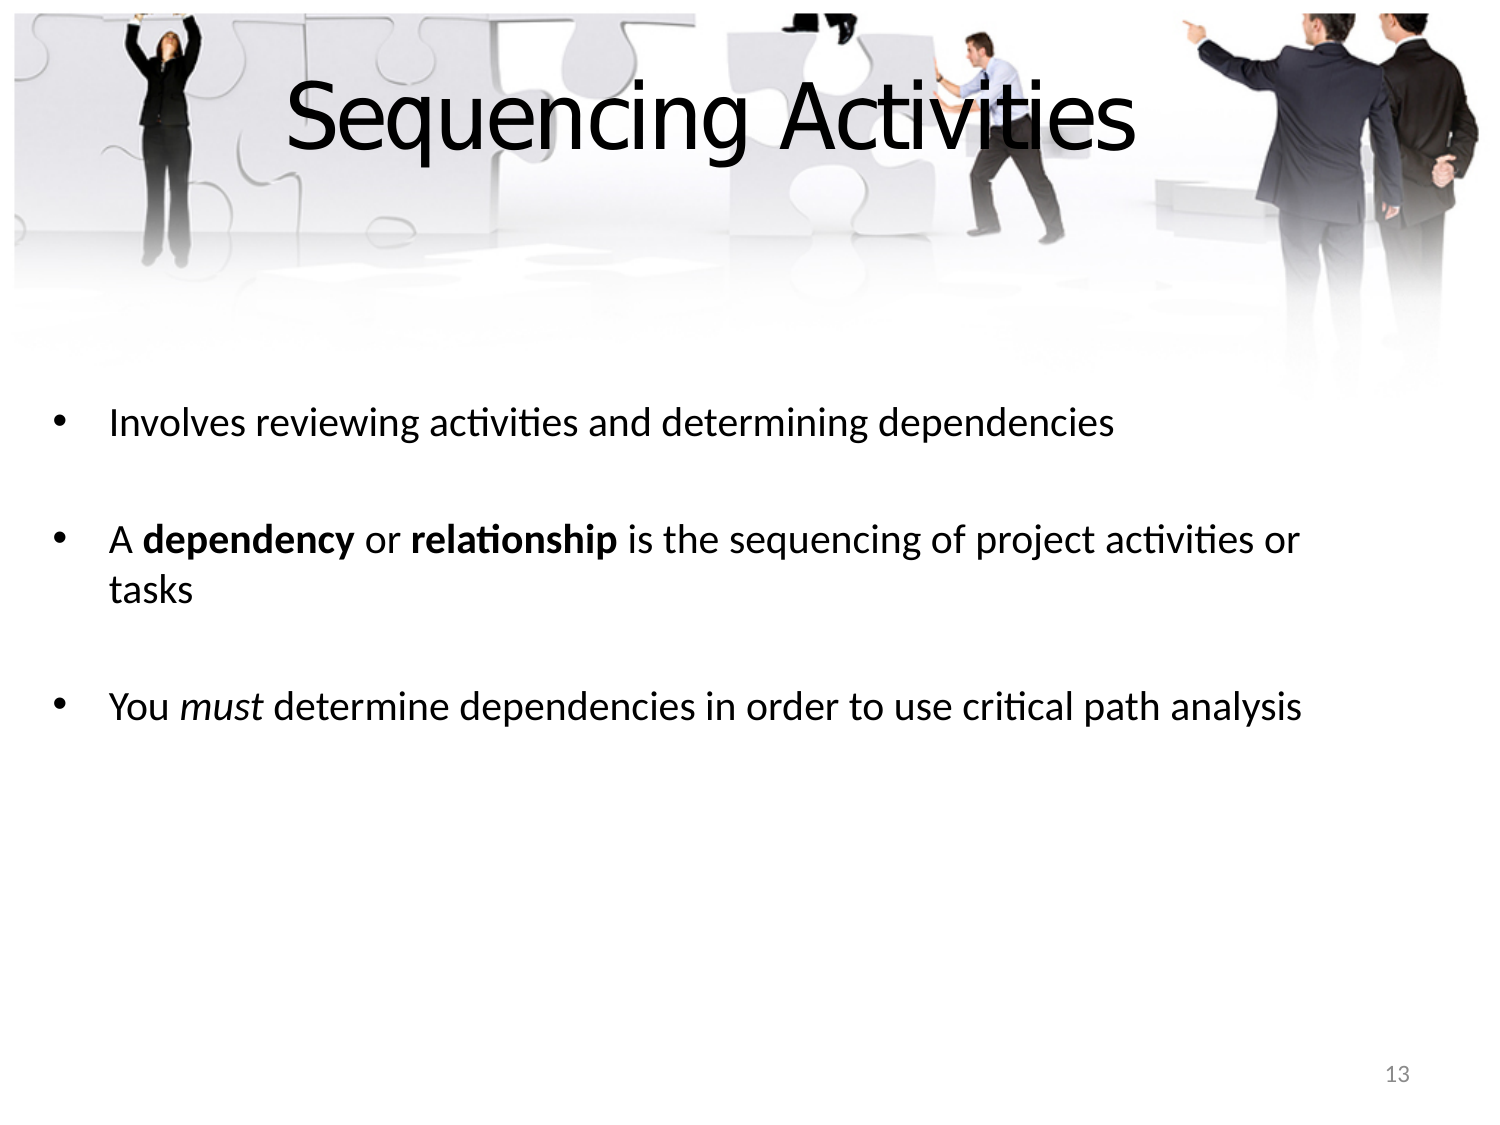

# Sequencing Activities

Involves reviewing activities and determining dependencies

A dependency or relationship is the sequencing of project activities or tasks

You must determine dependencies in order to use critical path analysis
13